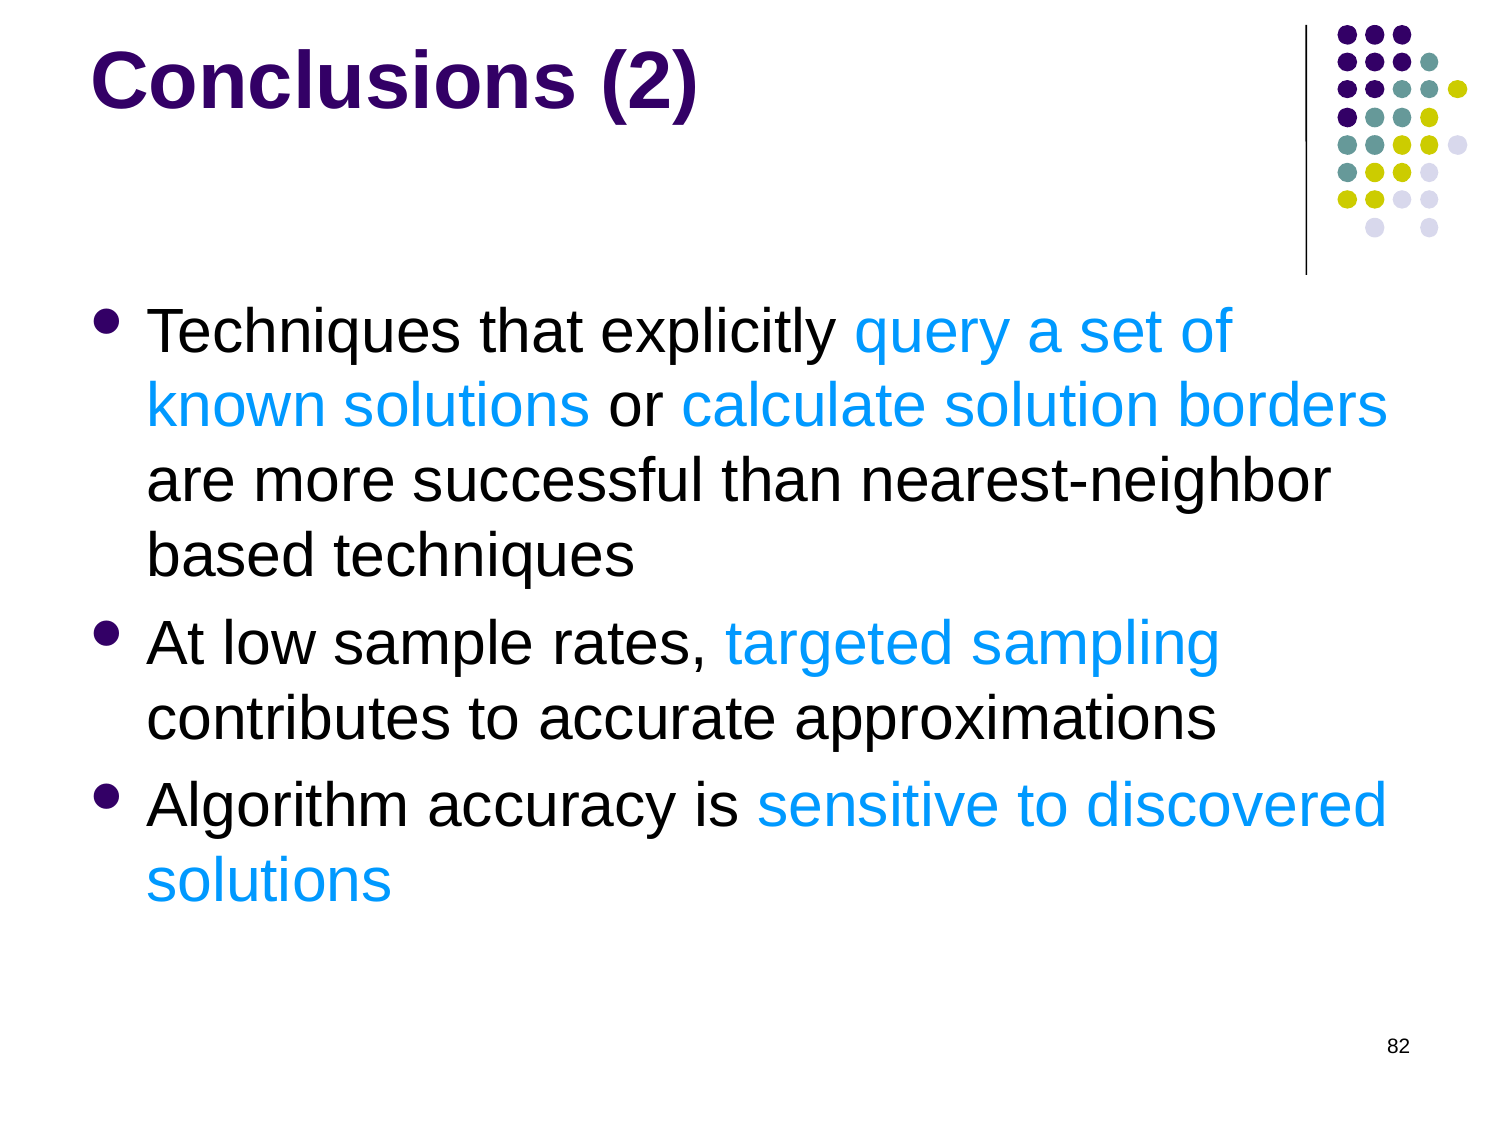

# Conclusions (2)
Techniques that explicitly query a set of known solutions or calculate solution borders are more successful than nearest-neighbor based techniques
At low sample rates, targeted sampling contributes to accurate approximations
Algorithm accuracy is sensitive to discovered solutions

82